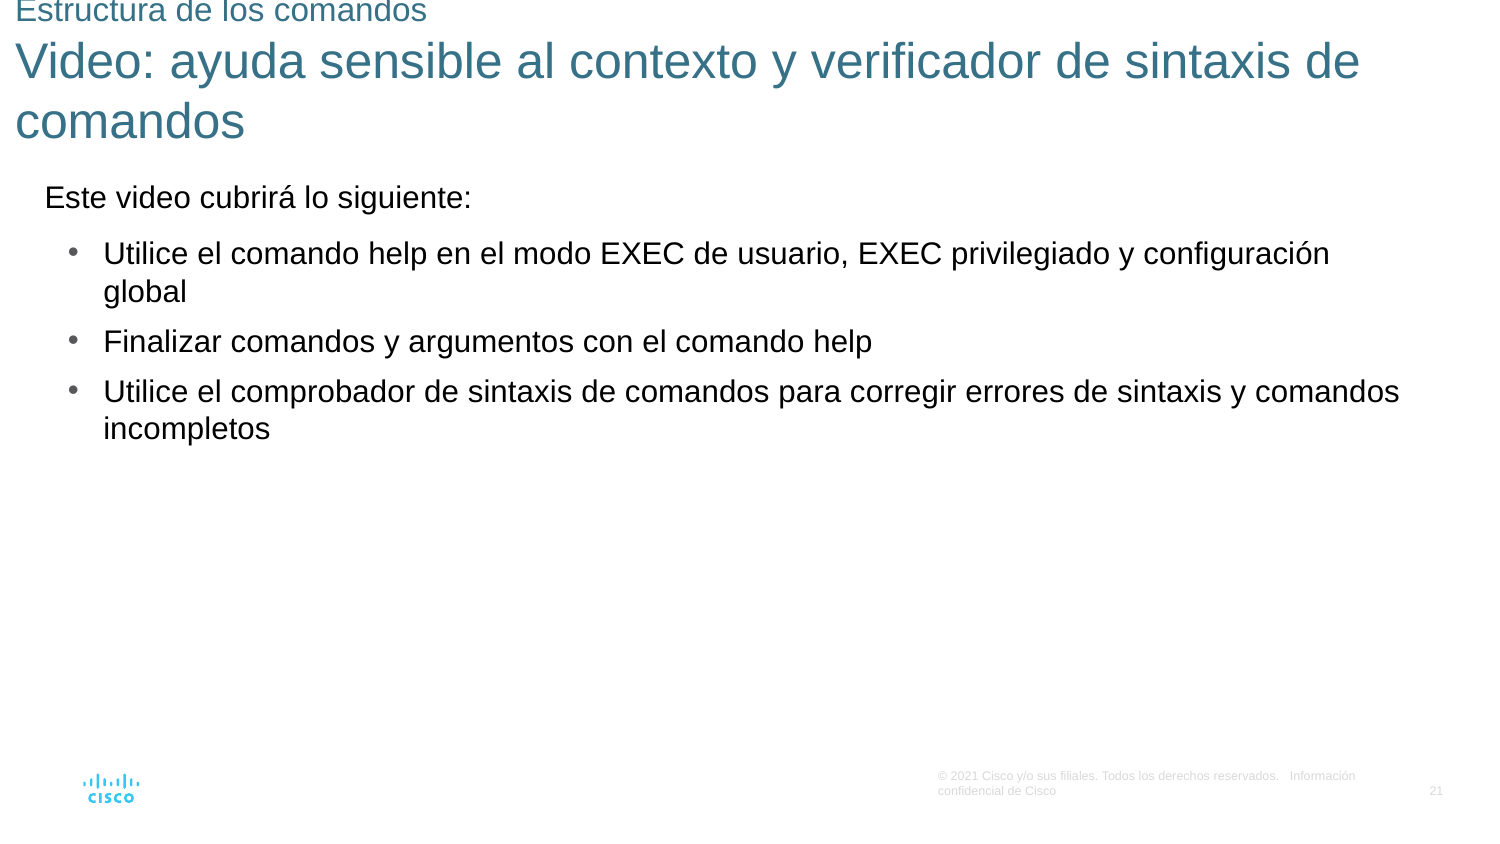

# Estructura de los comandos Video: ayuda sensible al contexto y verificador de sintaxis de comandos
Este video cubrirá lo siguiente:
Utilice el comando help en el modo EXEC de usuario, EXEC privilegiado y configuración global
Finalizar comandos y argumentos con el comando help
Utilice el comprobador de sintaxis de comandos para corregir errores de sintaxis y comandos incompletos